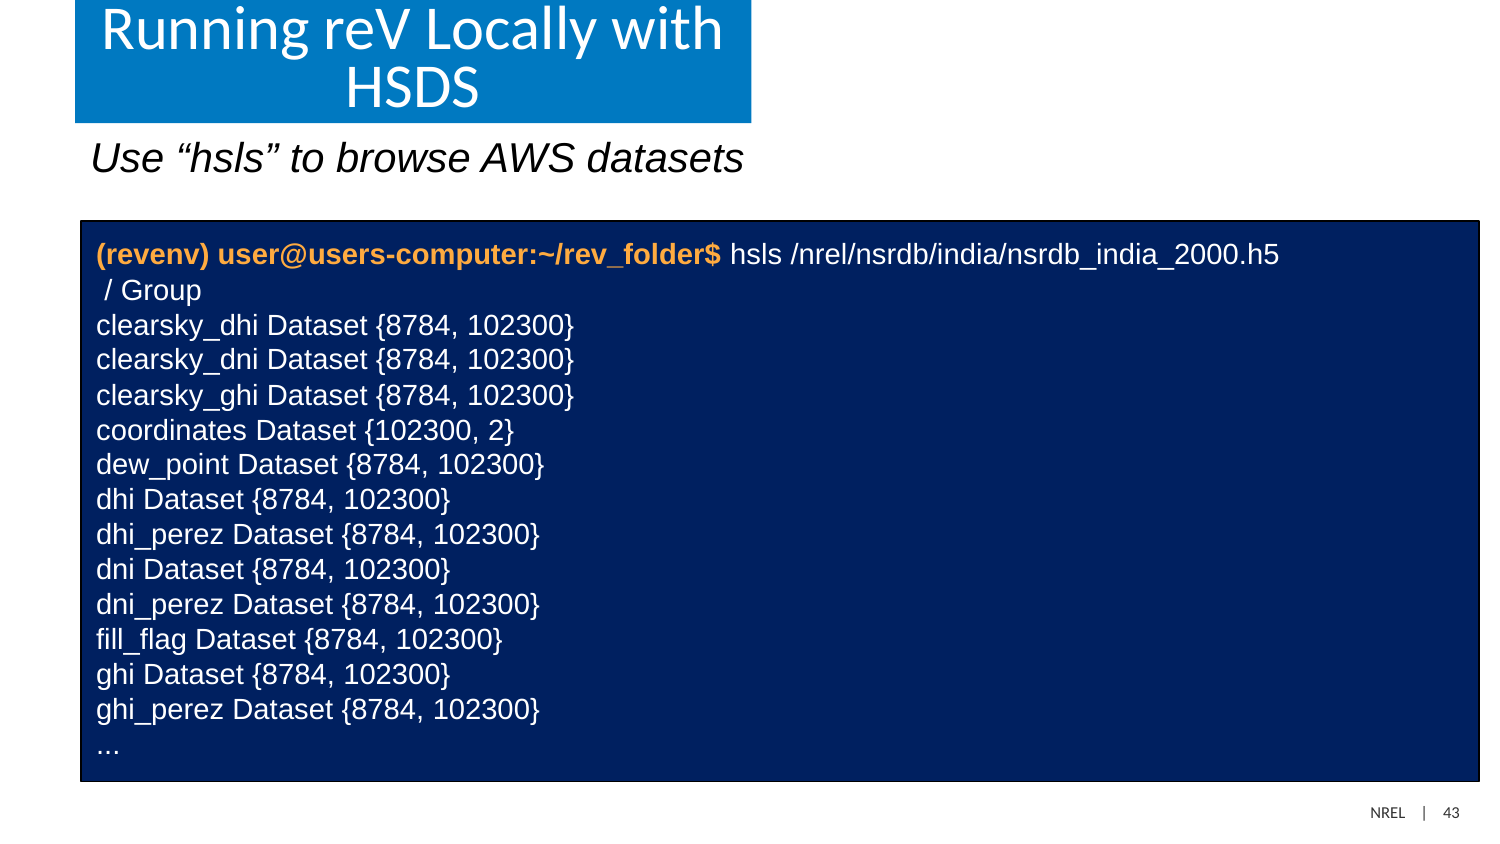

# Running reV Locally with HSDS
Use “hsls” to browse AWS datasets
(revenv) user@users-computer:~/rev_folder$ hsls /nrel/nsrdb/india/nsrdb_india_2000.h5
 / Group
clearsky_dhi Dataset {8784, 102300}
clearsky_dni Dataset {8784, 102300}
clearsky_ghi Dataset {8784, 102300}
coordinates Dataset {102300, 2}
dew_point Dataset {8784, 102300}
dhi Dataset {8784, 102300}
dhi_perez Dataset {8784, 102300}
dni Dataset {8784, 102300}
dni_perez Dataset {8784, 102300}
fill_flag Dataset {8784, 102300}
ghi Dataset {8784, 102300}
ghi_perez Dataset {8784, 102300}
...